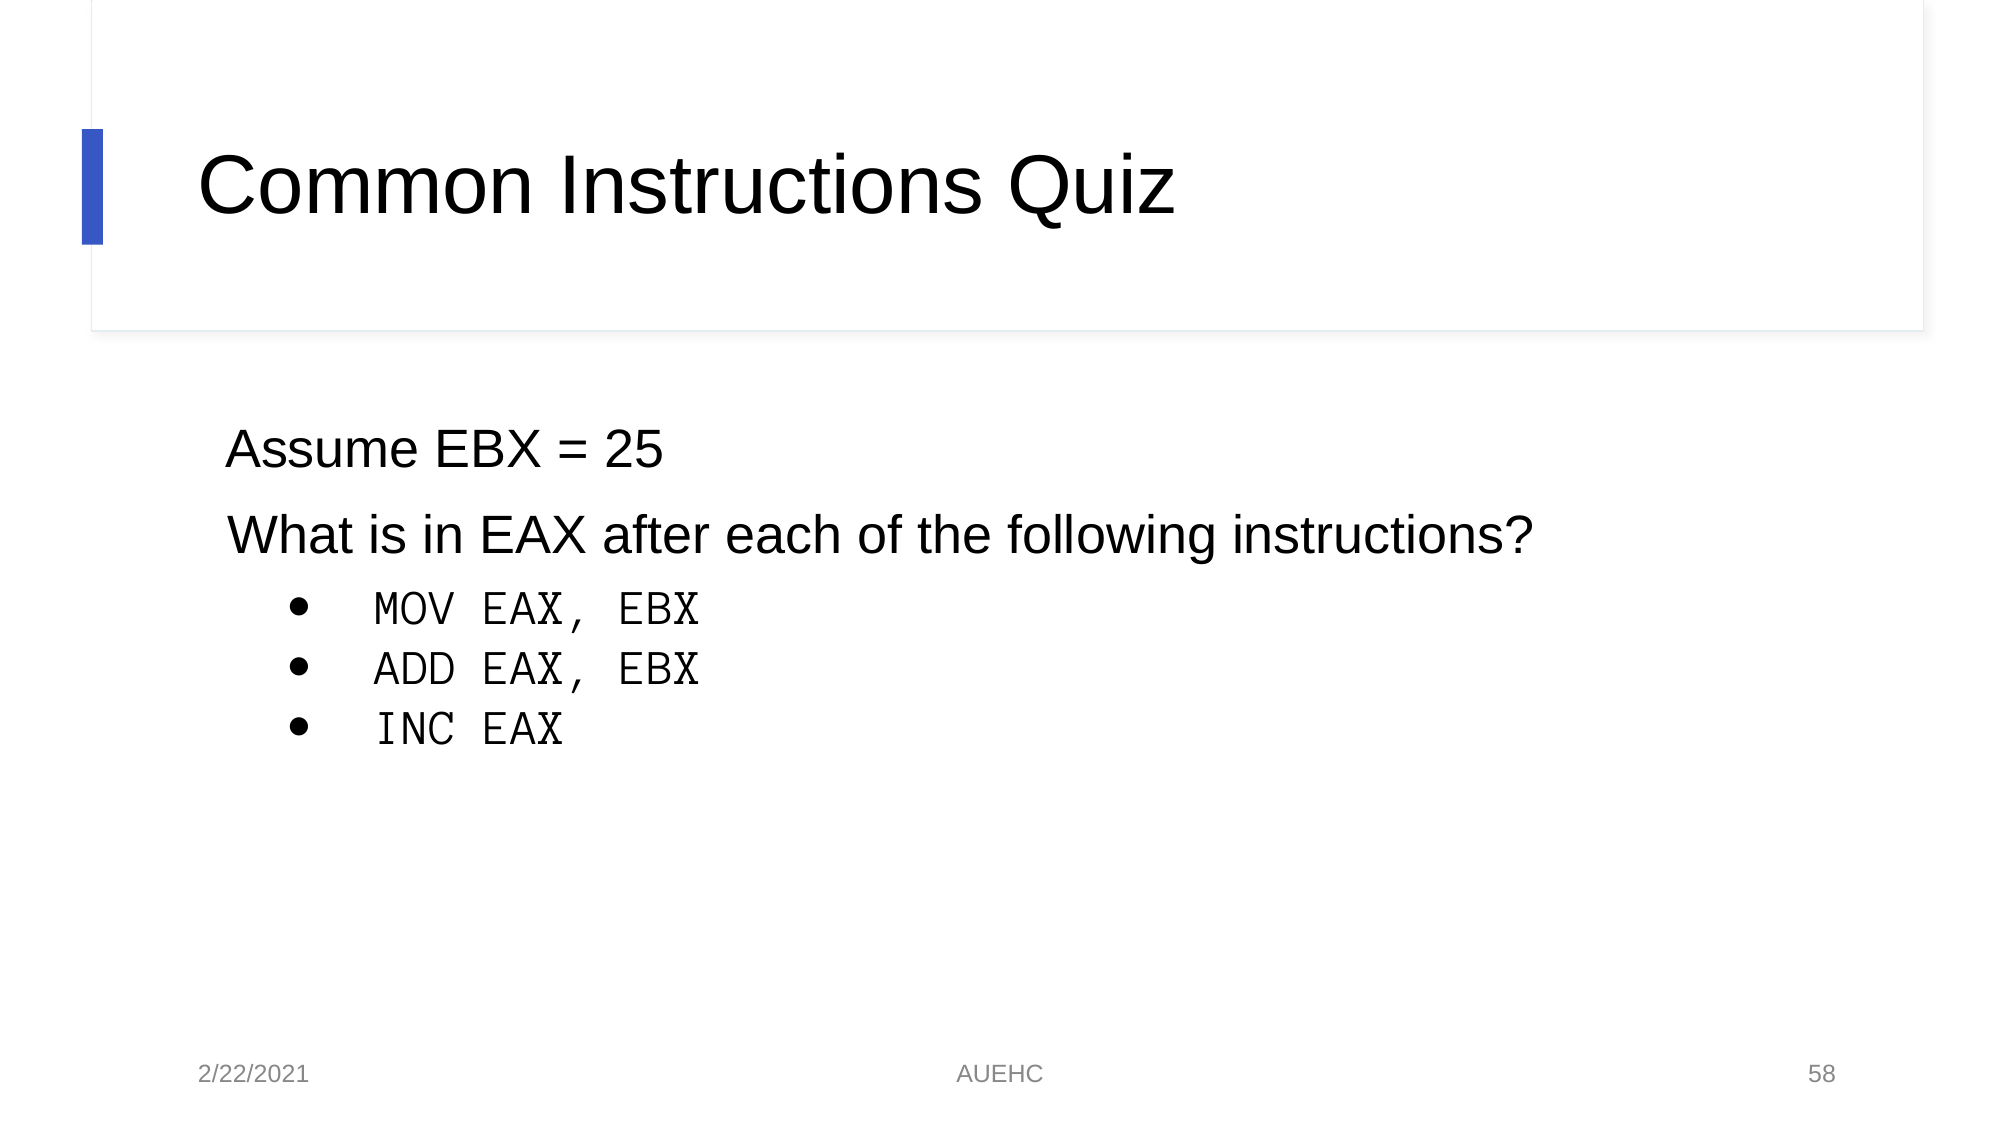

# Common Instructions Quiz
Assume EBX = 25
  What is in EAX after each of the following instructions?
 MOV EAX, EBX
 ADD EAX, EBX
 INC EAX

2/22/2021
AUEHC
58